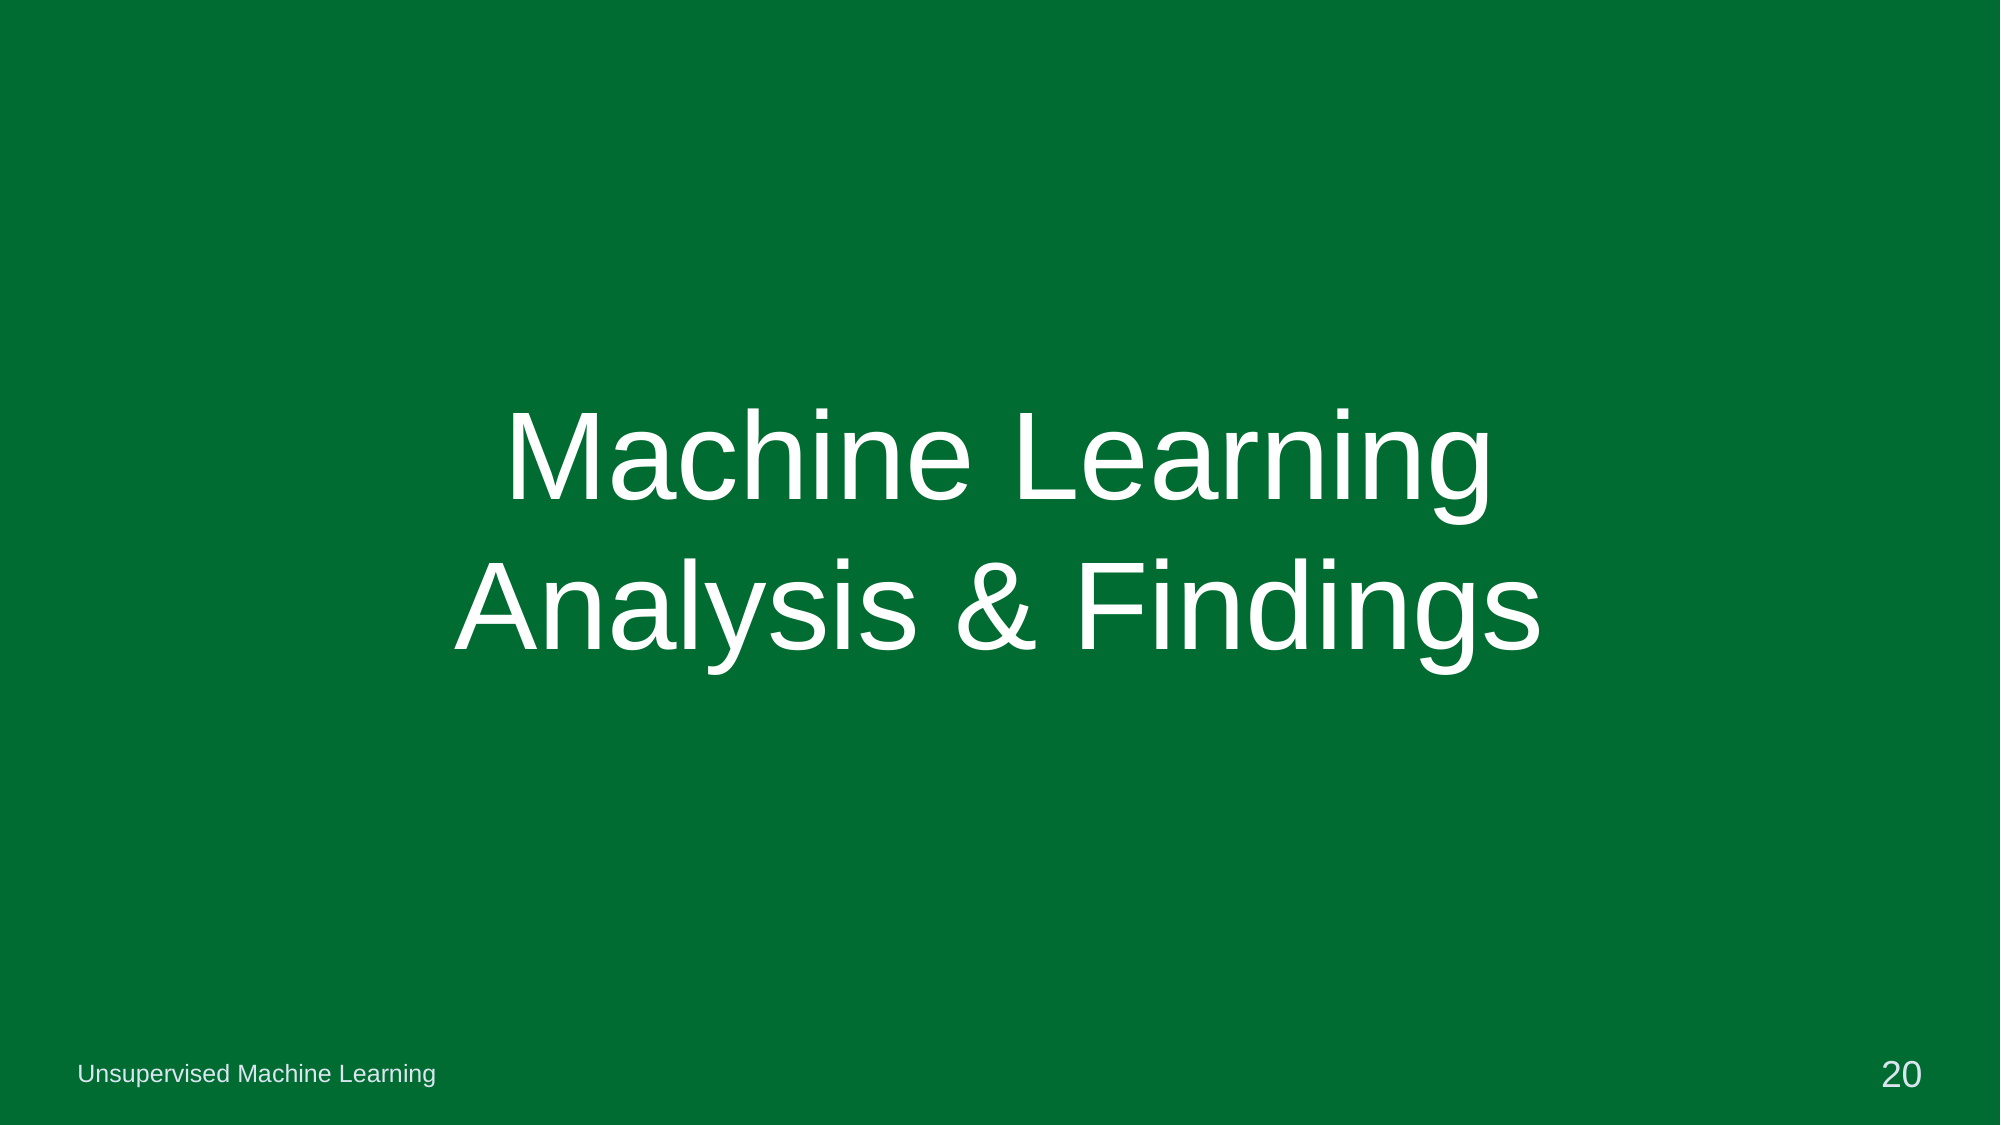

# Machine Learning Analysis & Findings
Unsupervised Machine Learning
20